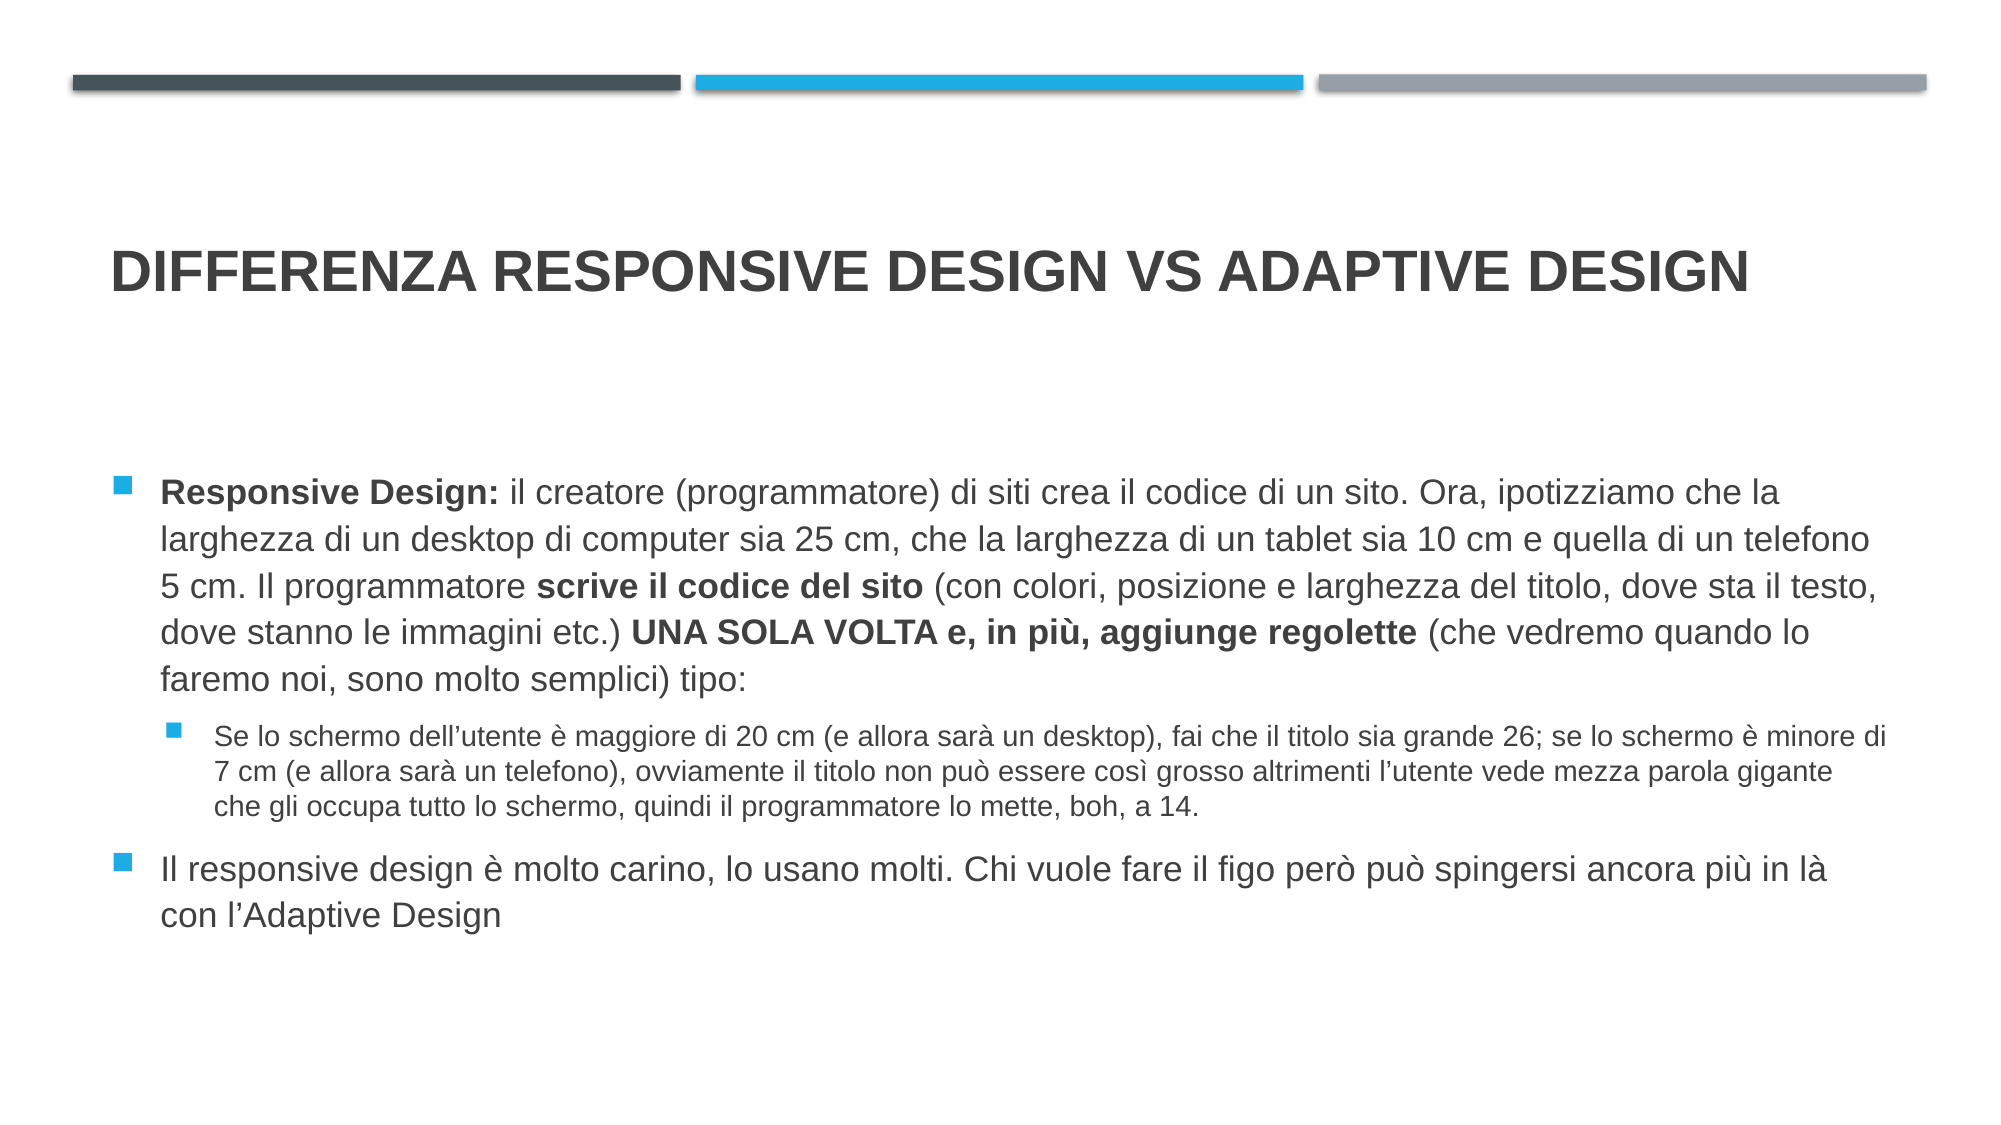

# Differenza Responsive Design VS Adaptive Design
Responsive Design: il creatore (programmatore) di siti crea il codice di un sito. Ora, ipotizziamo che la larghezza di un desktop di computer sia 25 cm, che la larghezza di un tablet sia 10 cm e quella di un telefono 5 cm. Il programmatore scrive il codice del sito (con colori, posizione e larghezza del titolo, dove sta il testo, dove stanno le immagini etc.) UNA SOLA VOLTA e, in più, aggiunge regolette (che vedremo quando lo faremo noi, sono molto semplici) tipo:
Se lo schermo dell’utente è maggiore di 20 cm (e allora sarà un desktop), fai che il titolo sia grande 26; se lo schermo è minore di 7 cm (e allora sarà un telefono), ovviamente il titolo non può essere così grosso altrimenti l’utente vede mezza parola gigante che gli occupa tutto lo schermo, quindi il programmatore lo mette, boh, a 14.
Il responsive design è molto carino, lo usano molti. Chi vuole fare il figo però può spingersi ancora più in là con l’Adaptive Design